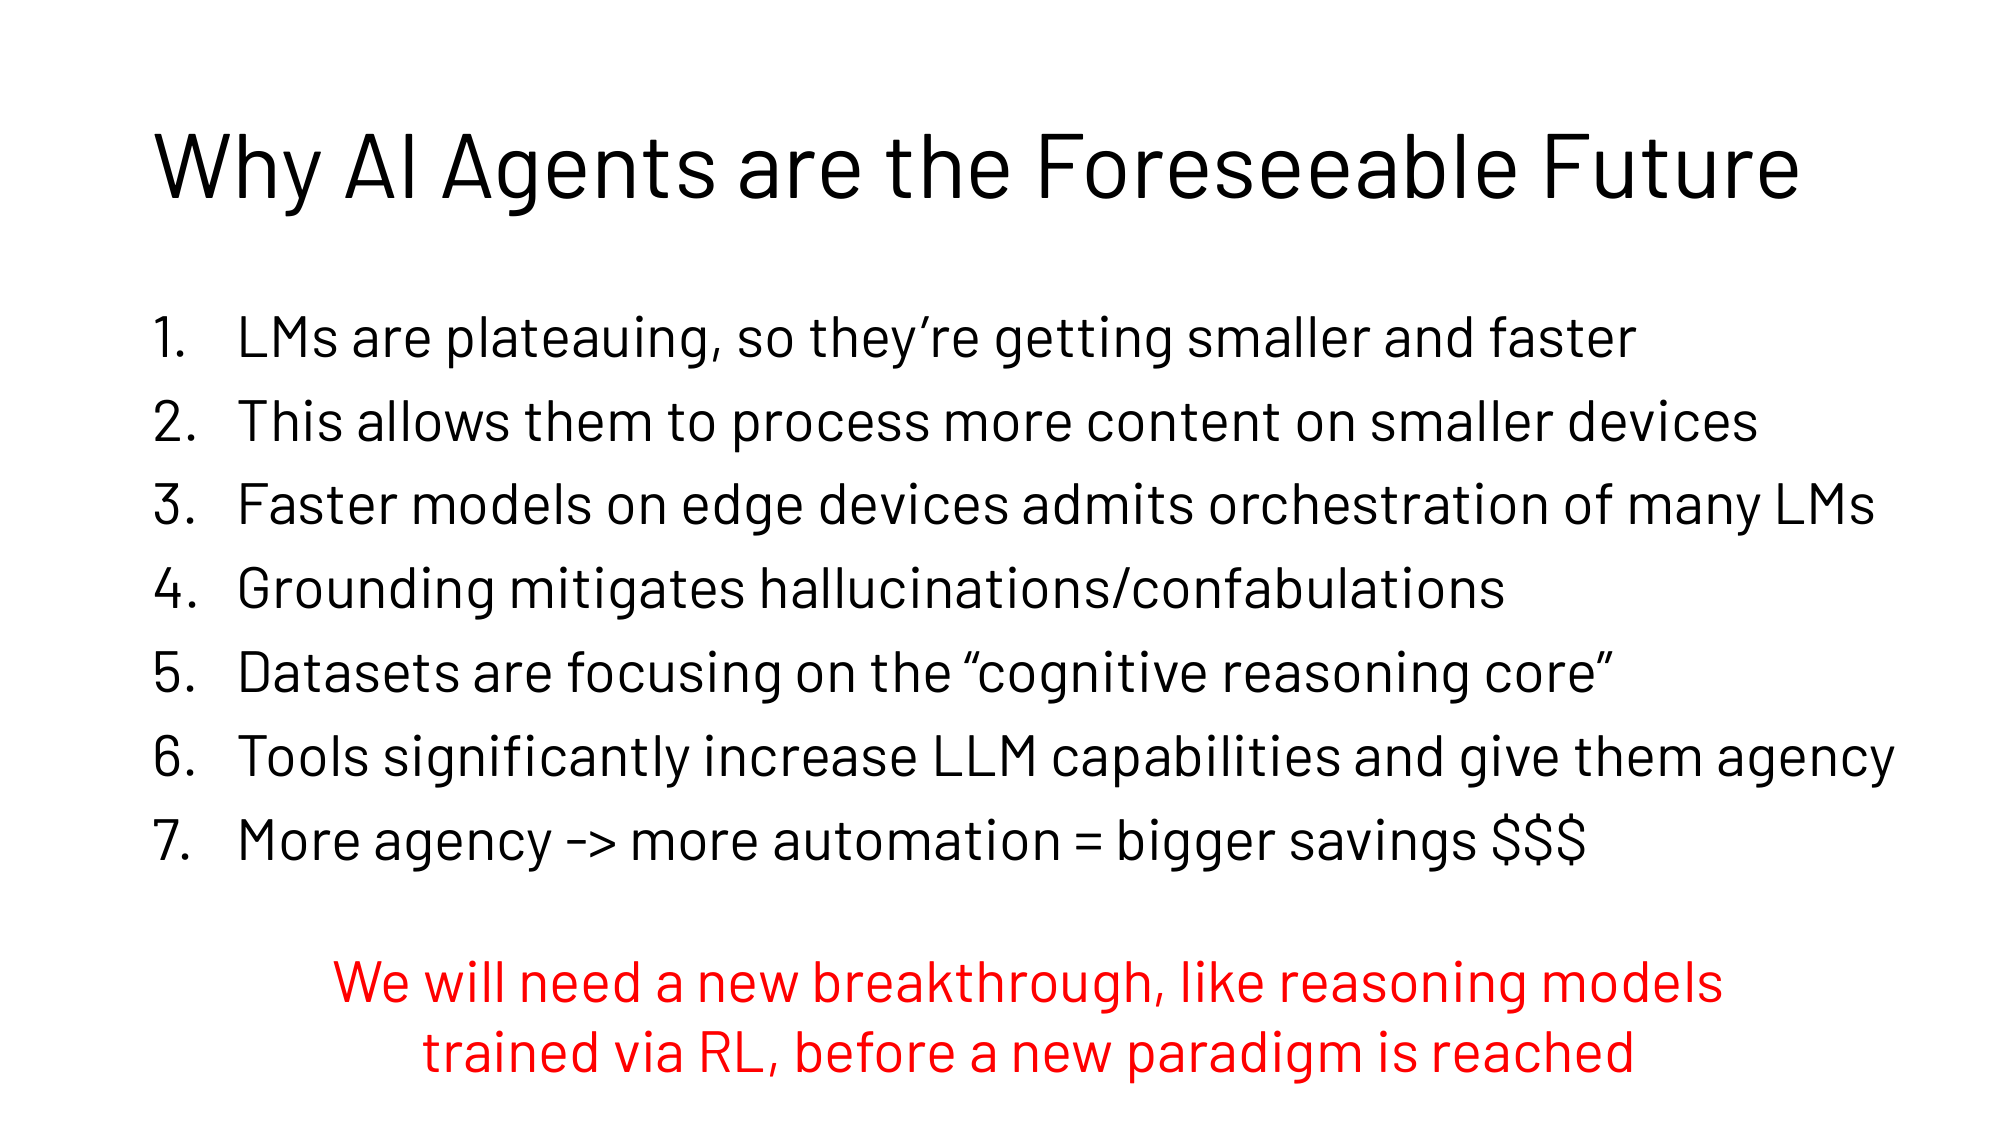

# Why AI Agents are the Foreseeable Future
LMs are plateauing, so they’re getting smaller and faster
This allows them to process more content on smaller devices
Faster models on edge devices admits orchestration of many LMs
Grounding mitigates hallucinations/confabulations
Datasets are focusing on the “cognitive reasoning core”
Tools significantly increase LLM capabilities and give them agency
More agency -> more automation = bigger savings $$$
We will need a new breakthrough, like reasoning models trained via RL, before a new paradigm is reached